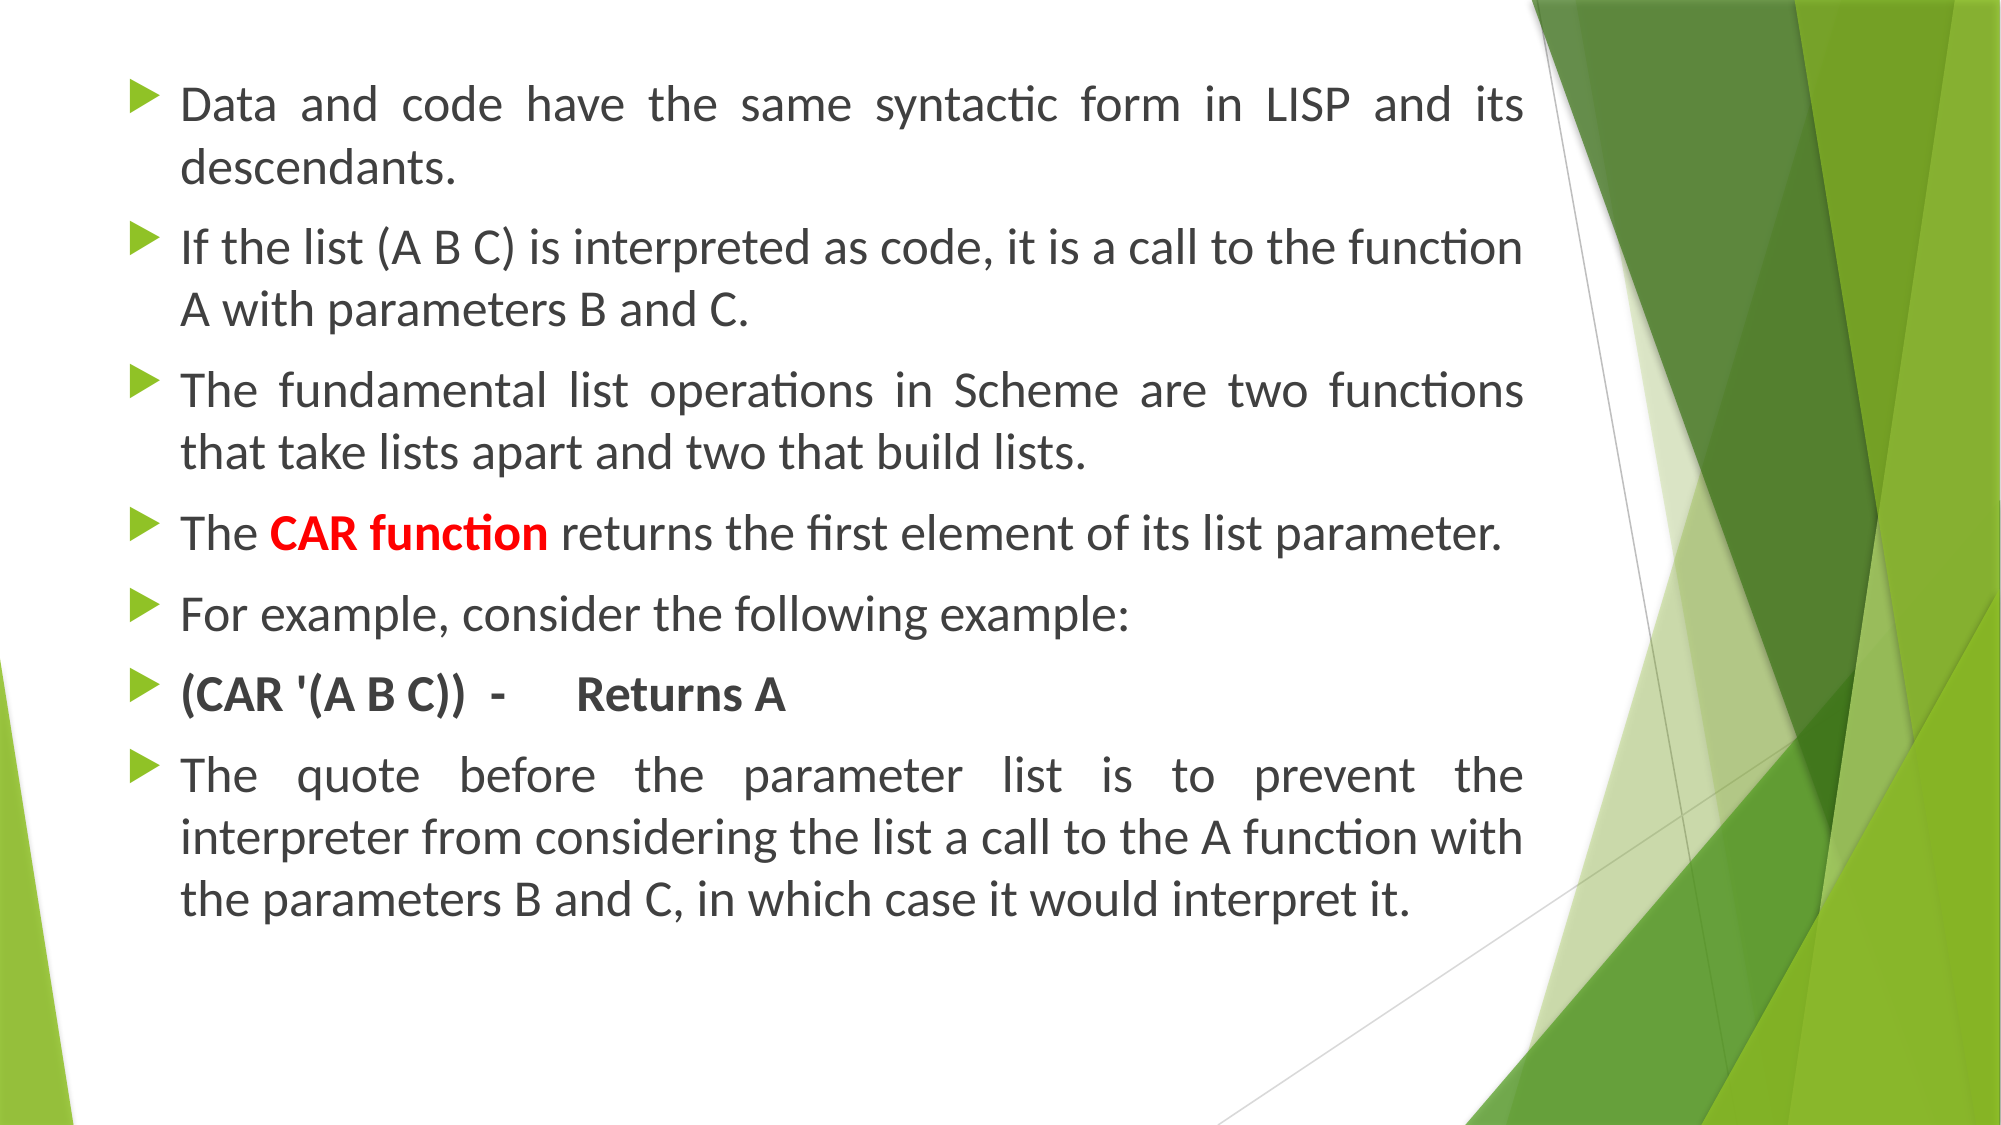

Data and code have the same syntactic form in LISP and its descendants.
If the list (A B C) is interpreted as code, it is a call to the function A with parameters B and C.
The fundamental list operations in Scheme are two functions that take lists apart and two that build lists.
The CAR function returns the first element of its list parameter.
For example, consider the following example:
(CAR '(A B C))  -      Returns A
The quote before the parameter list is to prevent the interpreter from considering the list a call to the A function with the parameters B and C, in which case it would interpret it.